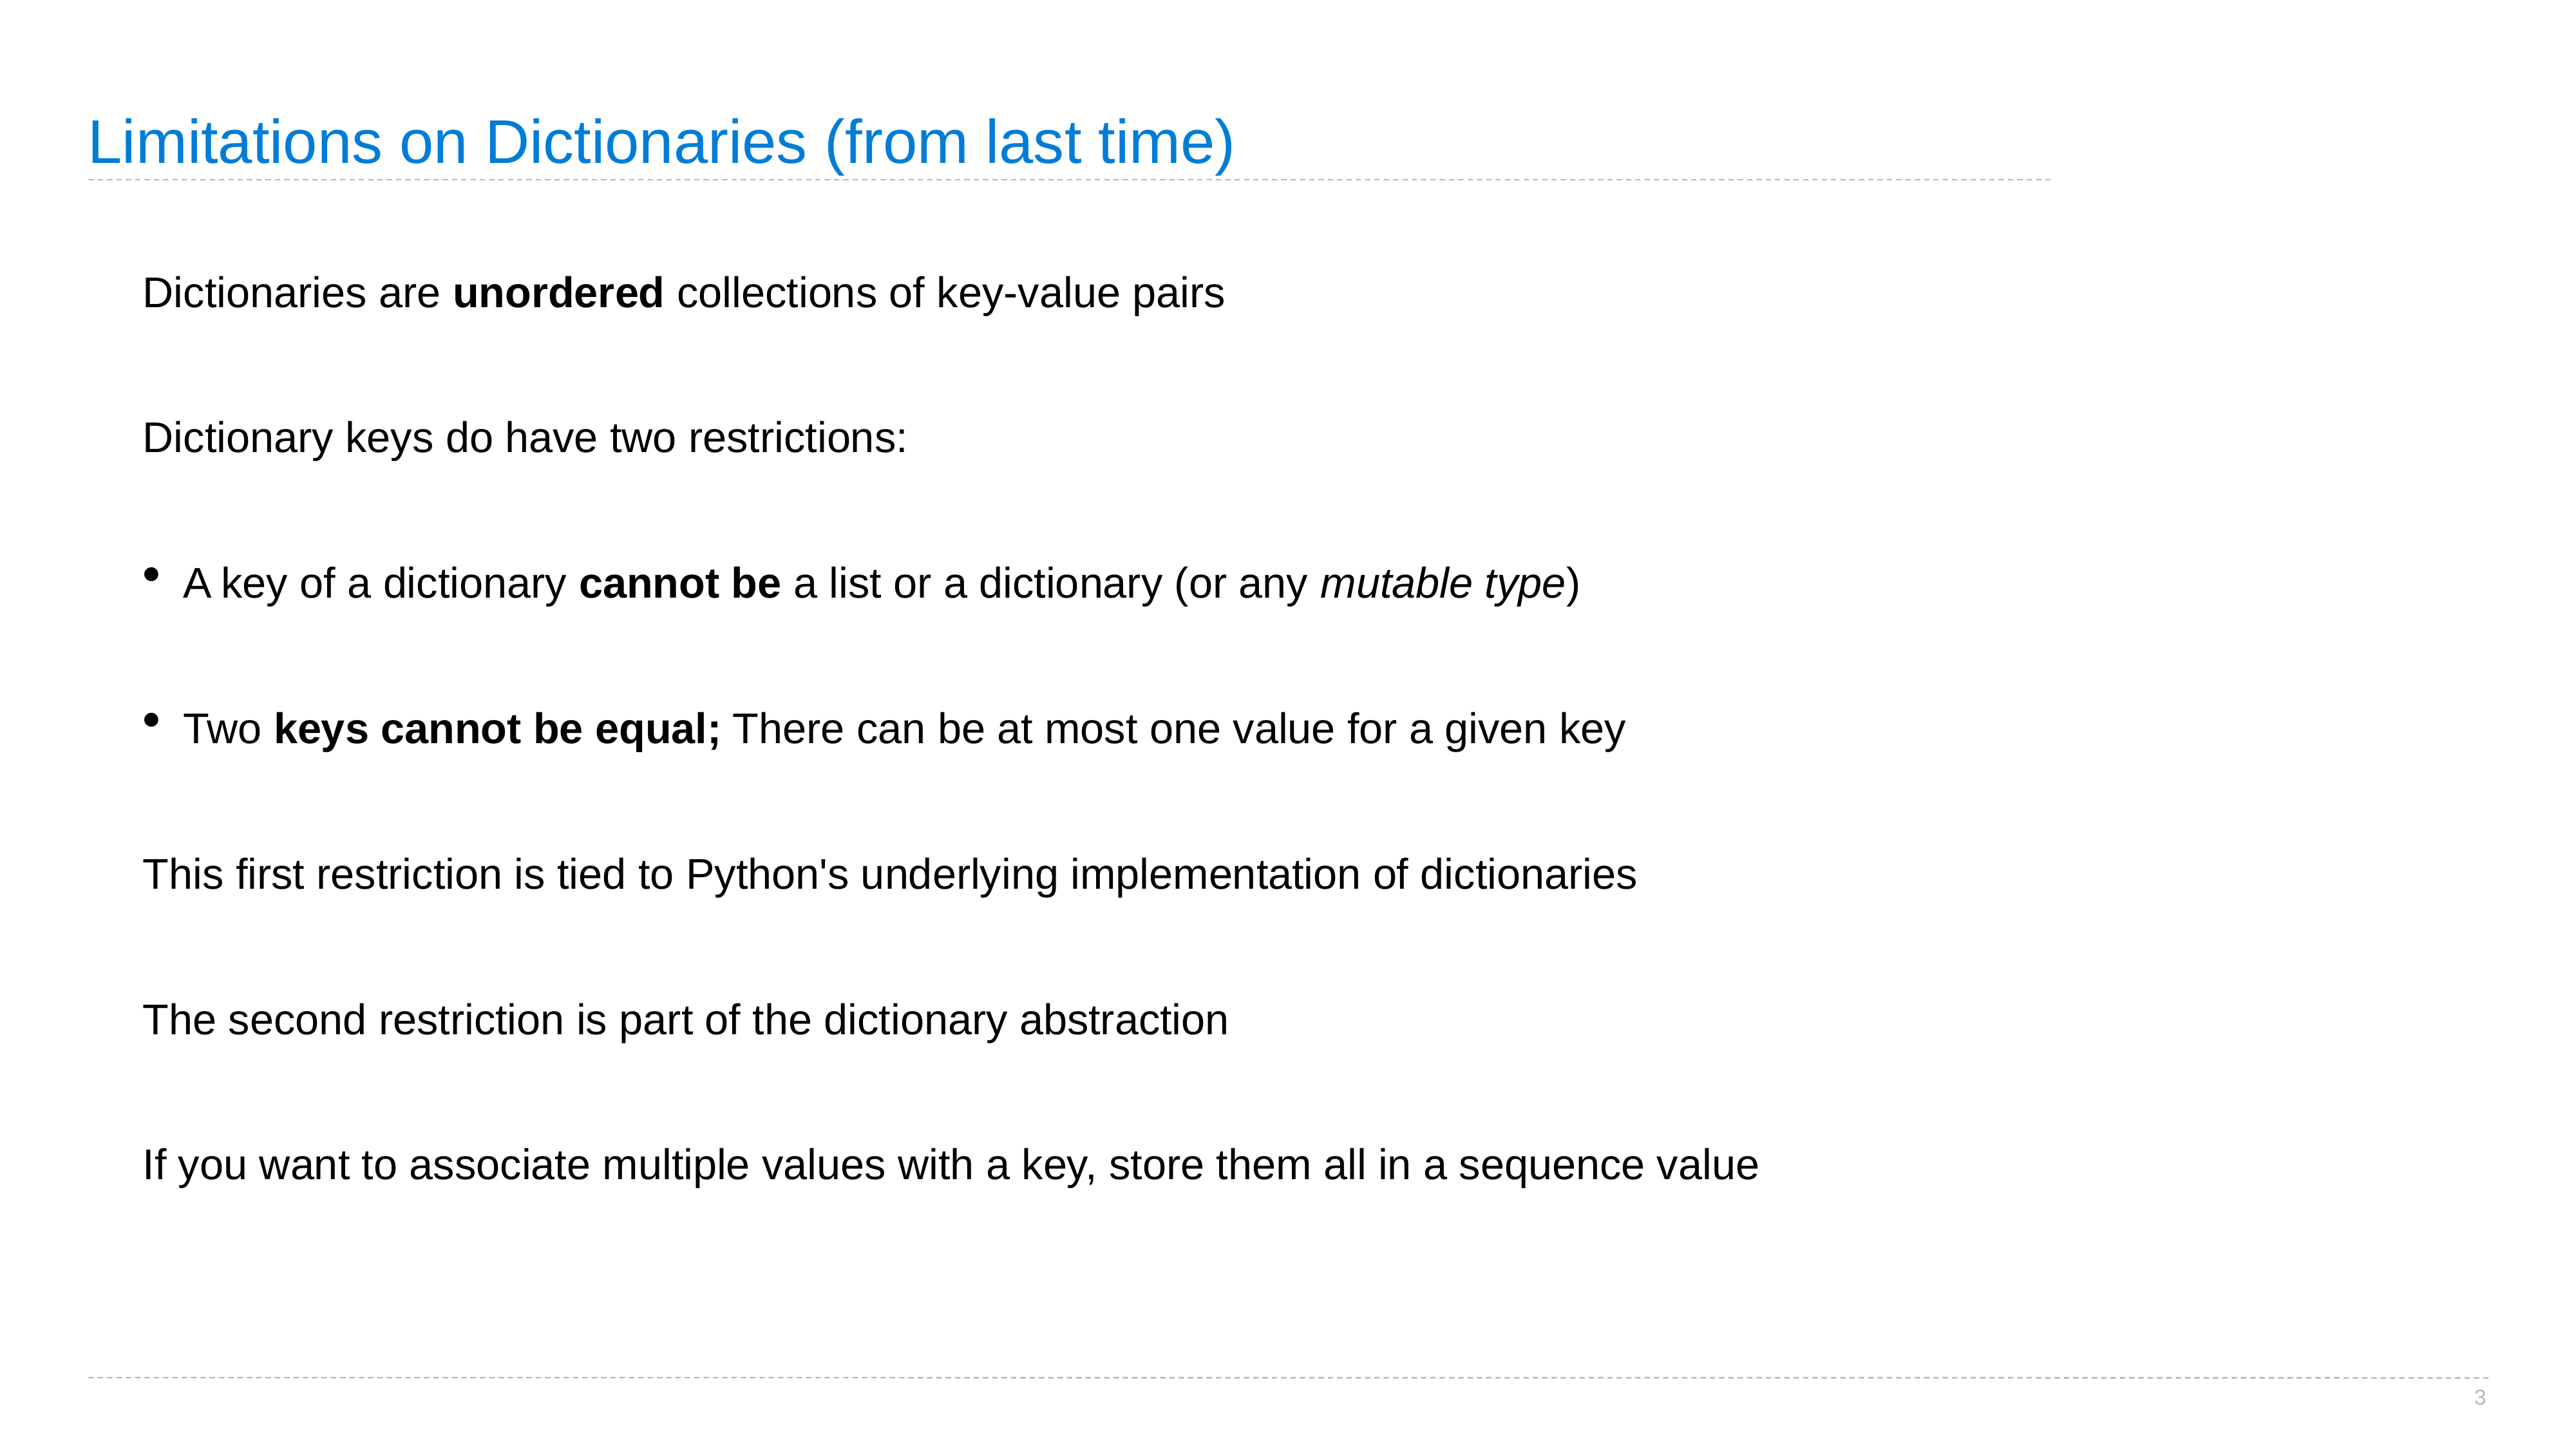

# Limitations on Dictionaries (from last time)

Dictionaries are unordered collections of key-value pairs
Dictionary keys do have two restrictions:
A key of a dictionary cannot be a list or a dictionary (or any mutable type)
Two keys cannot be equal; There can be at most one value for a given key
This first restriction is tied to Python's underlying implementation of dictionaries
The second restriction is part of the dictionary abstraction
If you want to associate multiple values with a key, store them all in a sequence value

3